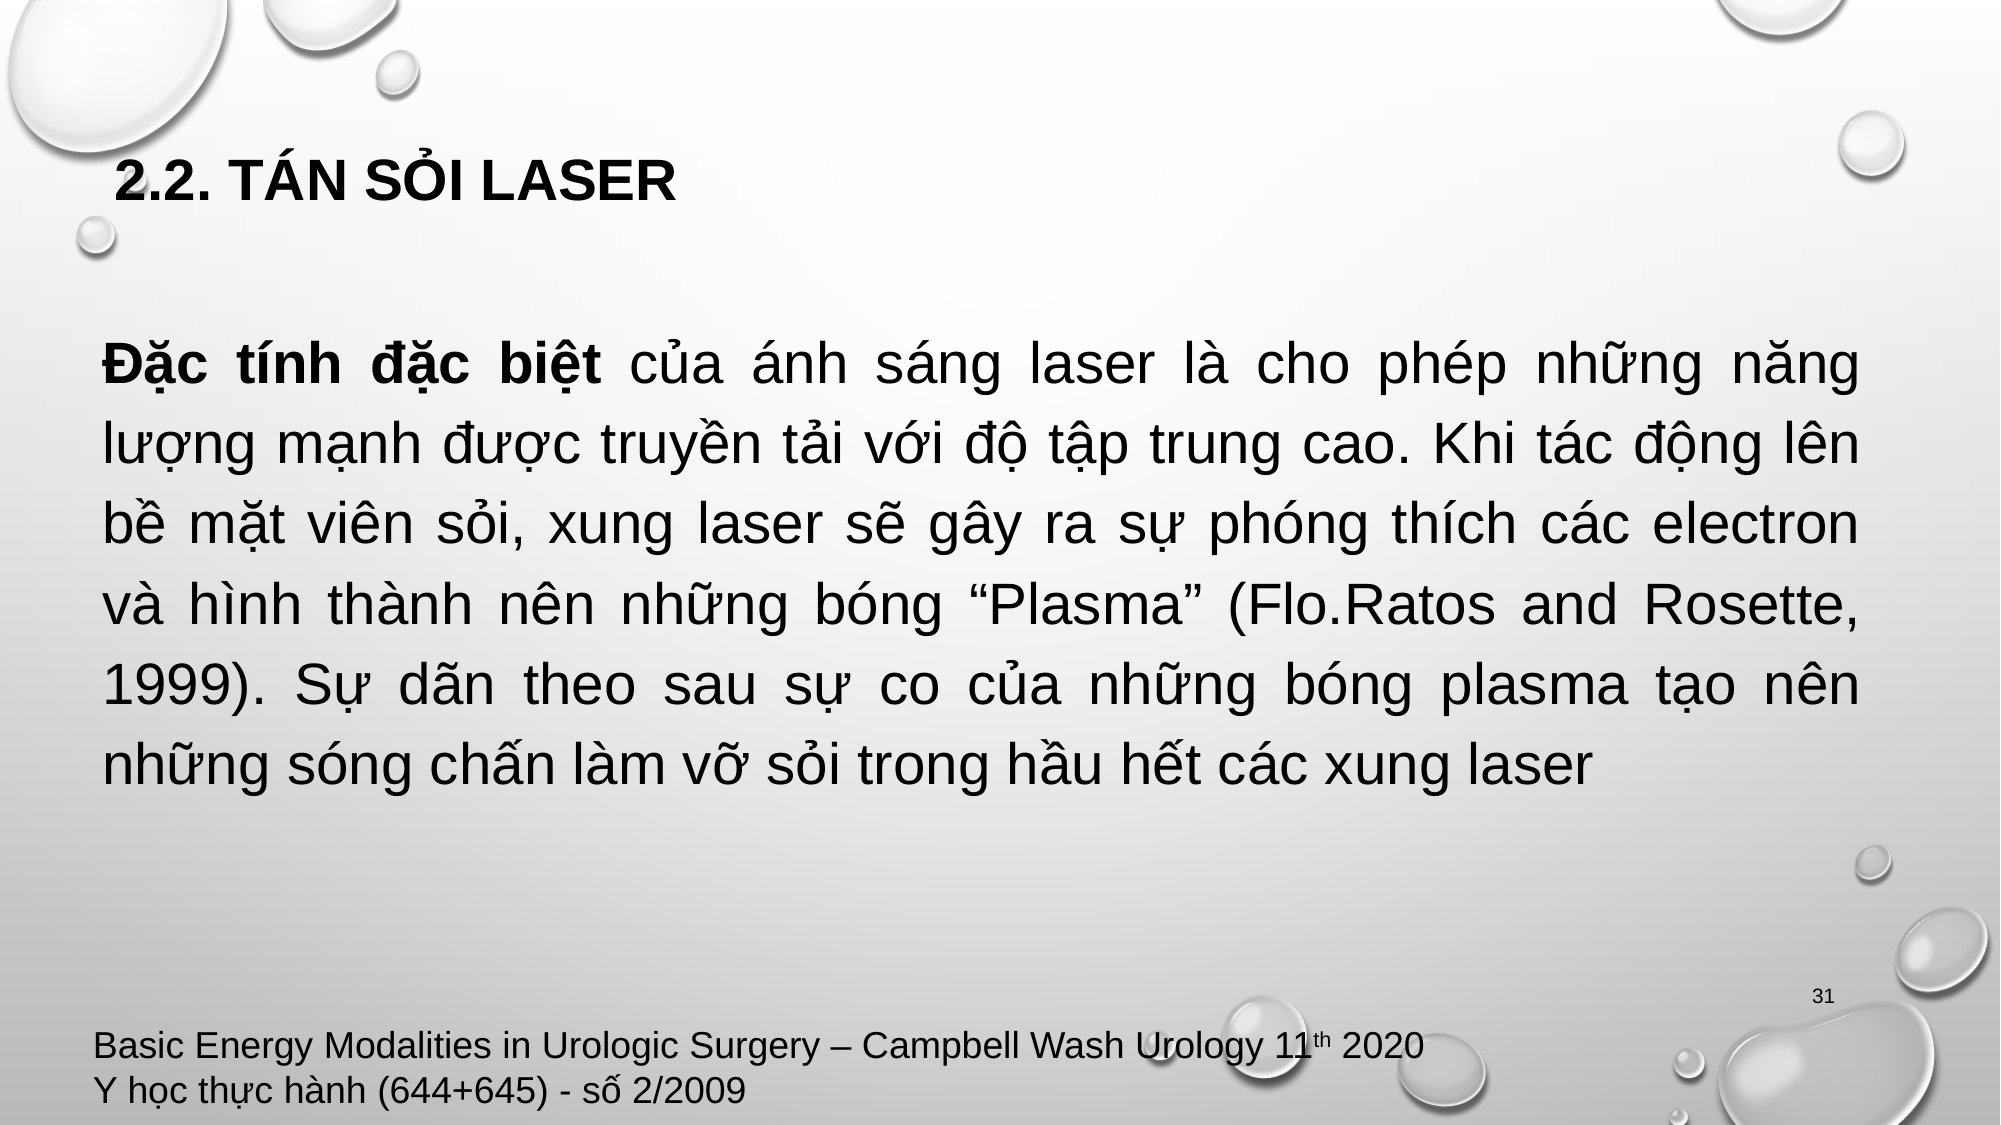

# 2.2. Tán sỏi laser
Đặc tính đặc biệt của ánh sáng laser là cho phép những năng lượng mạnh được truyền tải với độ tập trung cao. Khi tác động lên bề mặt viên sỏi, xung laser sẽ gây ra sự phóng thích các electron và hình thành nên những bóng “Plasma” (Flo.Ratos and Rosette, 1999). Sự dãn theo sau sự co của những bóng plasma tạo nên những sóng chấn làm vỡ sỏi trong hầu hết các xung laser
31
Basic Energy Modalities in Urologic Surgery – Campbell Wash Urology 11th 2020
Y học thực hành (644+645) - số 2/2009